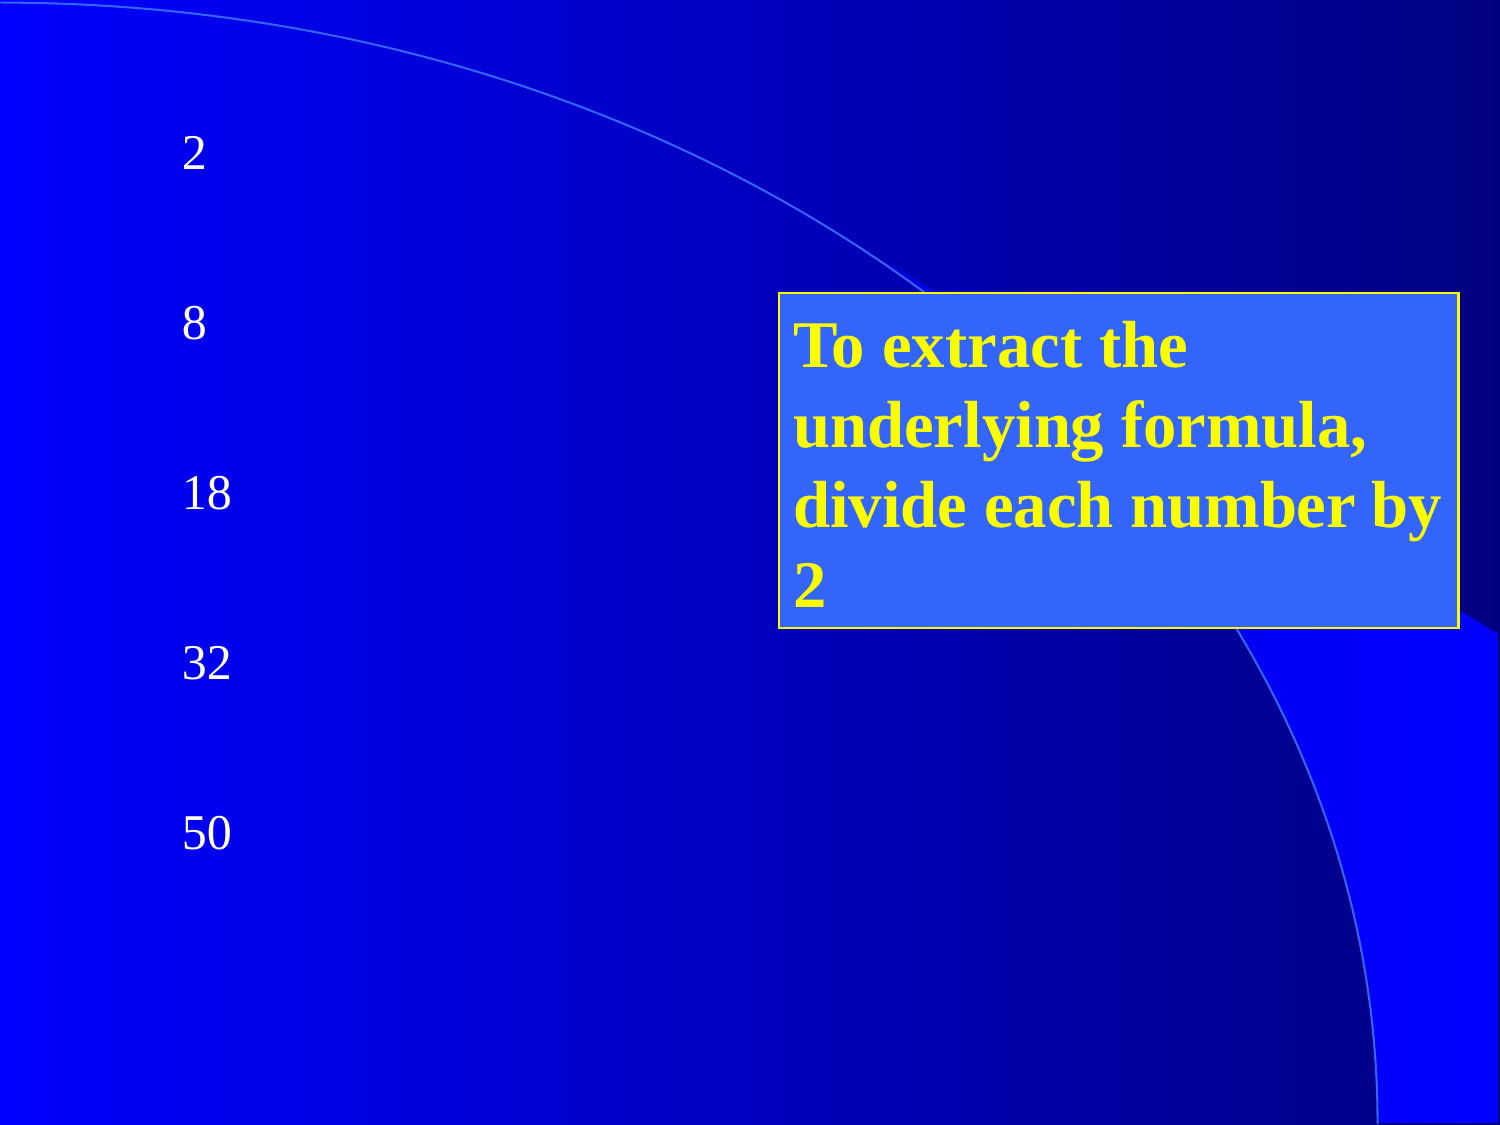

2

8

18

32

50
To extract the underlying formula, divide each number by 2